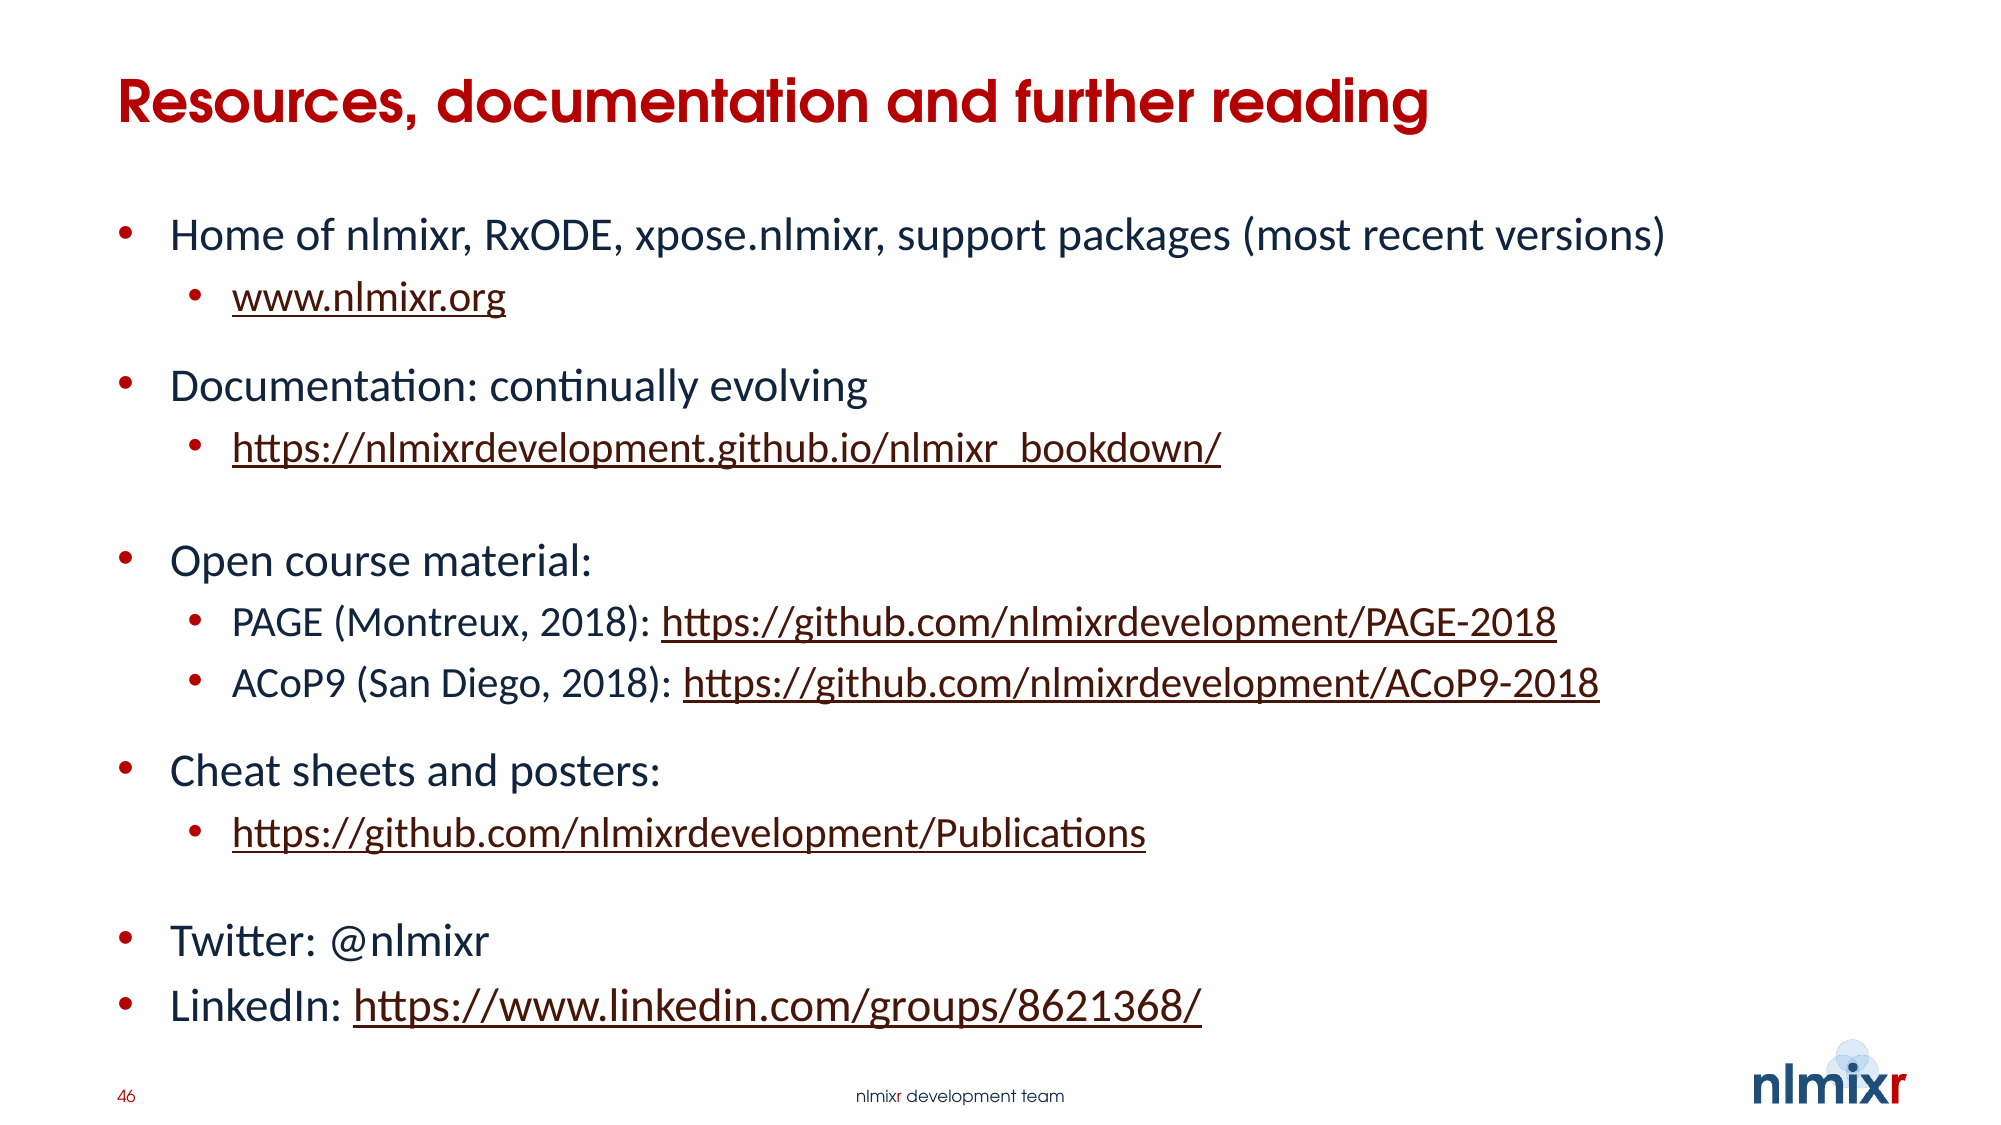

# Resources, documentation and further reading
Home of nlmixr, RxODE, xpose.nlmixr, support packages (most recent versions)
www.nlmixr.org

Documentation: continually evolving
https://nlmixrdevelopment.github.io/nlmixr_bookdown/

Open course material:
PAGE (Montreux, 2018): https://github.com/nlmixrdevelopment/PAGE-2018
ACoP9 (San Diego, 2018): https://github.com/nlmixrdevelopment/ACoP9-2018

Cheat sheets and posters:
https://github.com/nlmixrdevelopment/Publications

Twitter: @nlmixr
LinkedIn: https://www.linkedin.com/groups/8621368/
46
nlmixr development team